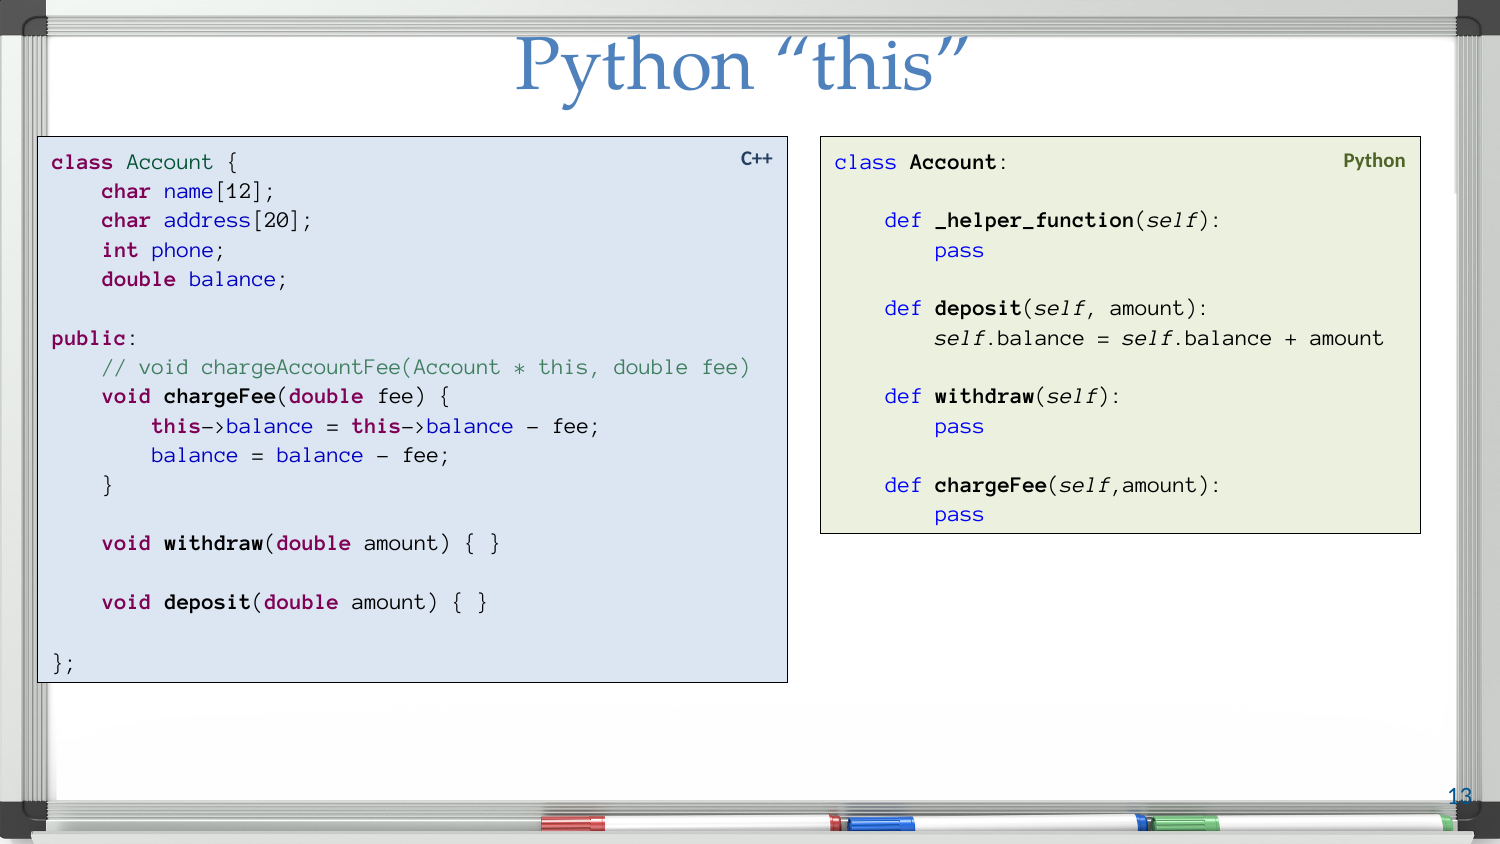

# Python “this”
class Account {
    char name[12];
    char address[20];
    int phone;
    double balance;

public:
    // void chargeAccountFee(Account * this, double fee)
    void chargeFee(double fee) {
        this->balance = this->balance - fee;
        balance = balance - fee;
    }

    void withdraw(double amount) { }

    void deposit(double amount) { }

};
C++
class Account:

    def _helper_function(self):
        pass

    def deposit(self, amount):
        self.balance = self.balance + amount

    def withdraw(self):
        pass

    def chargeFee(self,amount):
        pass
Python
13